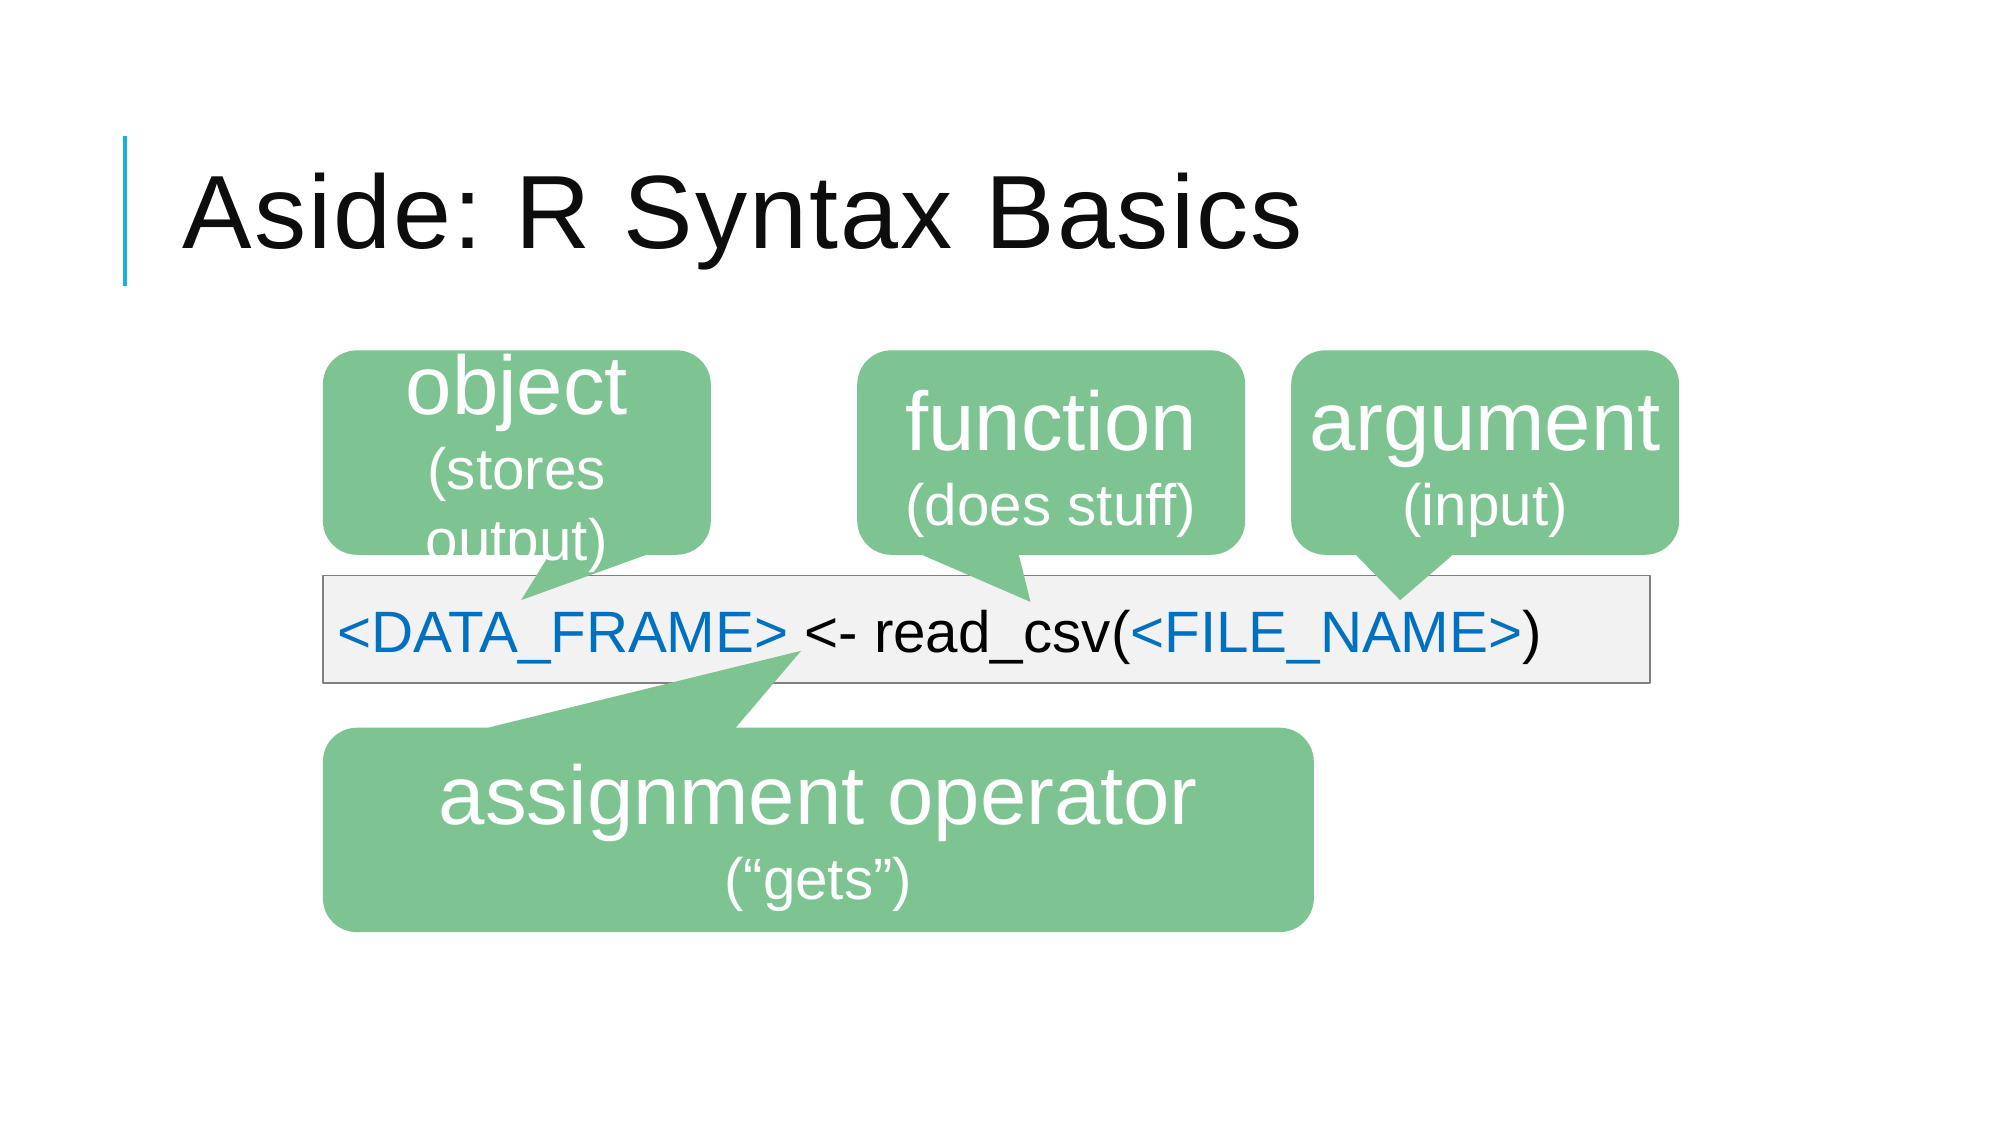

# Aside: R Syntax Basics

object
(stores output)

argument
(input)

function
(does stuff)

<DATA_FRAME> <- read_csv(<FILE_NAME>)

assignment operator
(“gets”)